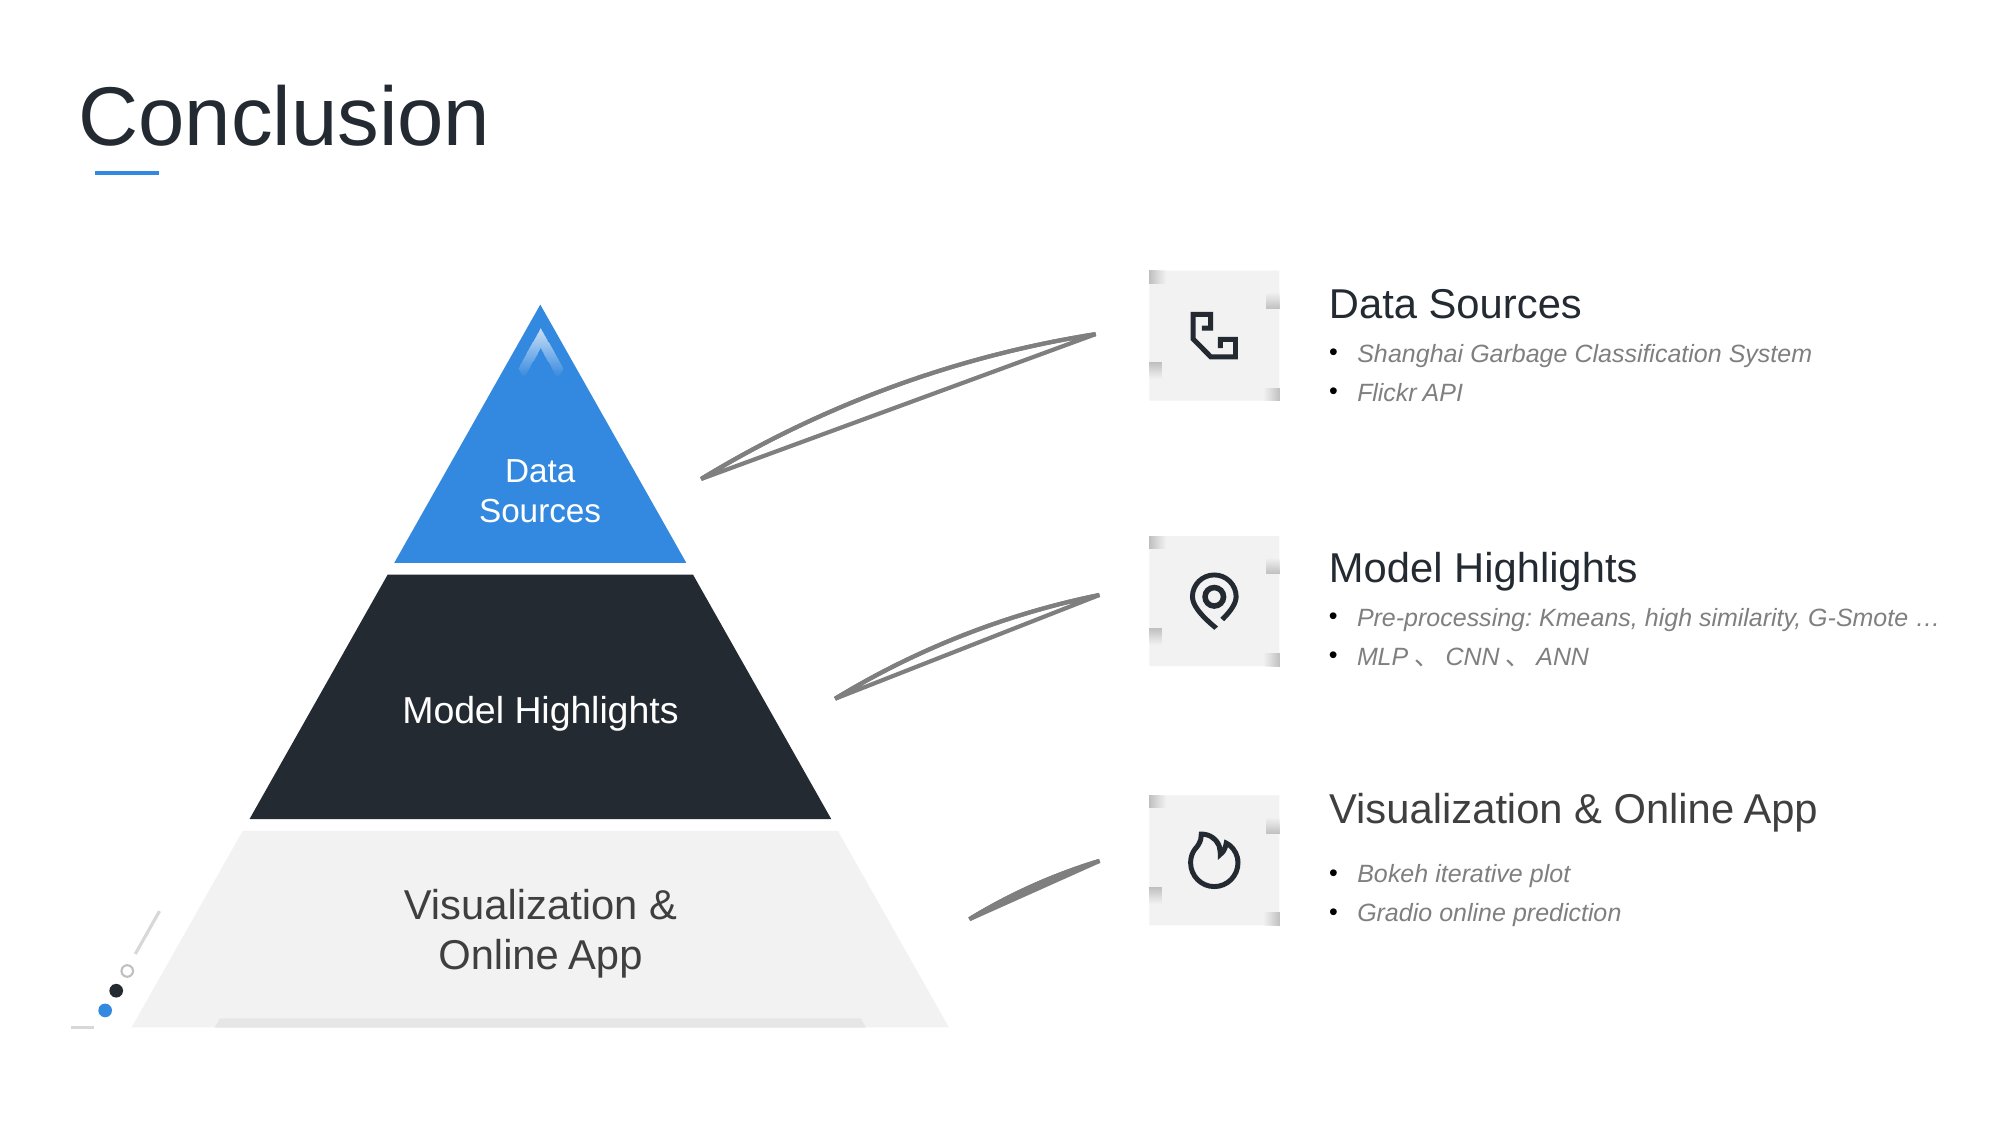

Conclusion
Data Sources

Shanghai Garbage Classification System
Flickr API

Data Sources
Model Highlights

Pre-processing: Kmeans, high similarity, G-Smote …
MLP、CNN、ANN

Model Highlights
Visualization & Online App

Bokeh iterative plot
Gradio online prediction

Visualization & Online App